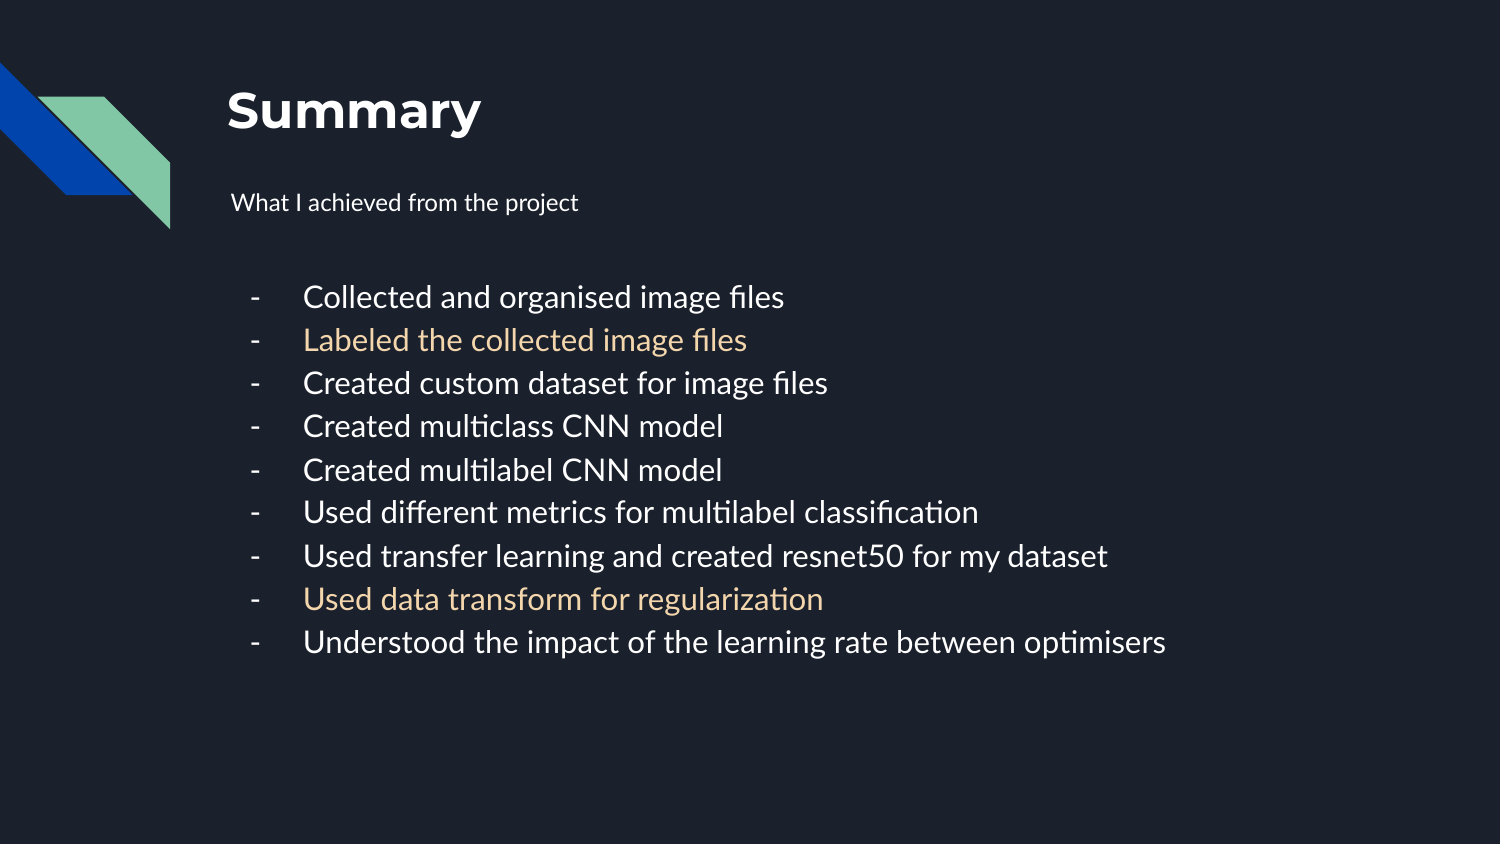

# Summary
What I achieved from the project
Collected and organised image files
Labeled the collected image files
Created custom dataset for image files
Created multiclass CNN model
Created multilabel CNN model
Used different metrics for multilabel classification
Used transfer learning and created resnet50 for my dataset
Used data transform for regularization
Understood the impact of the learning rate between optimisers